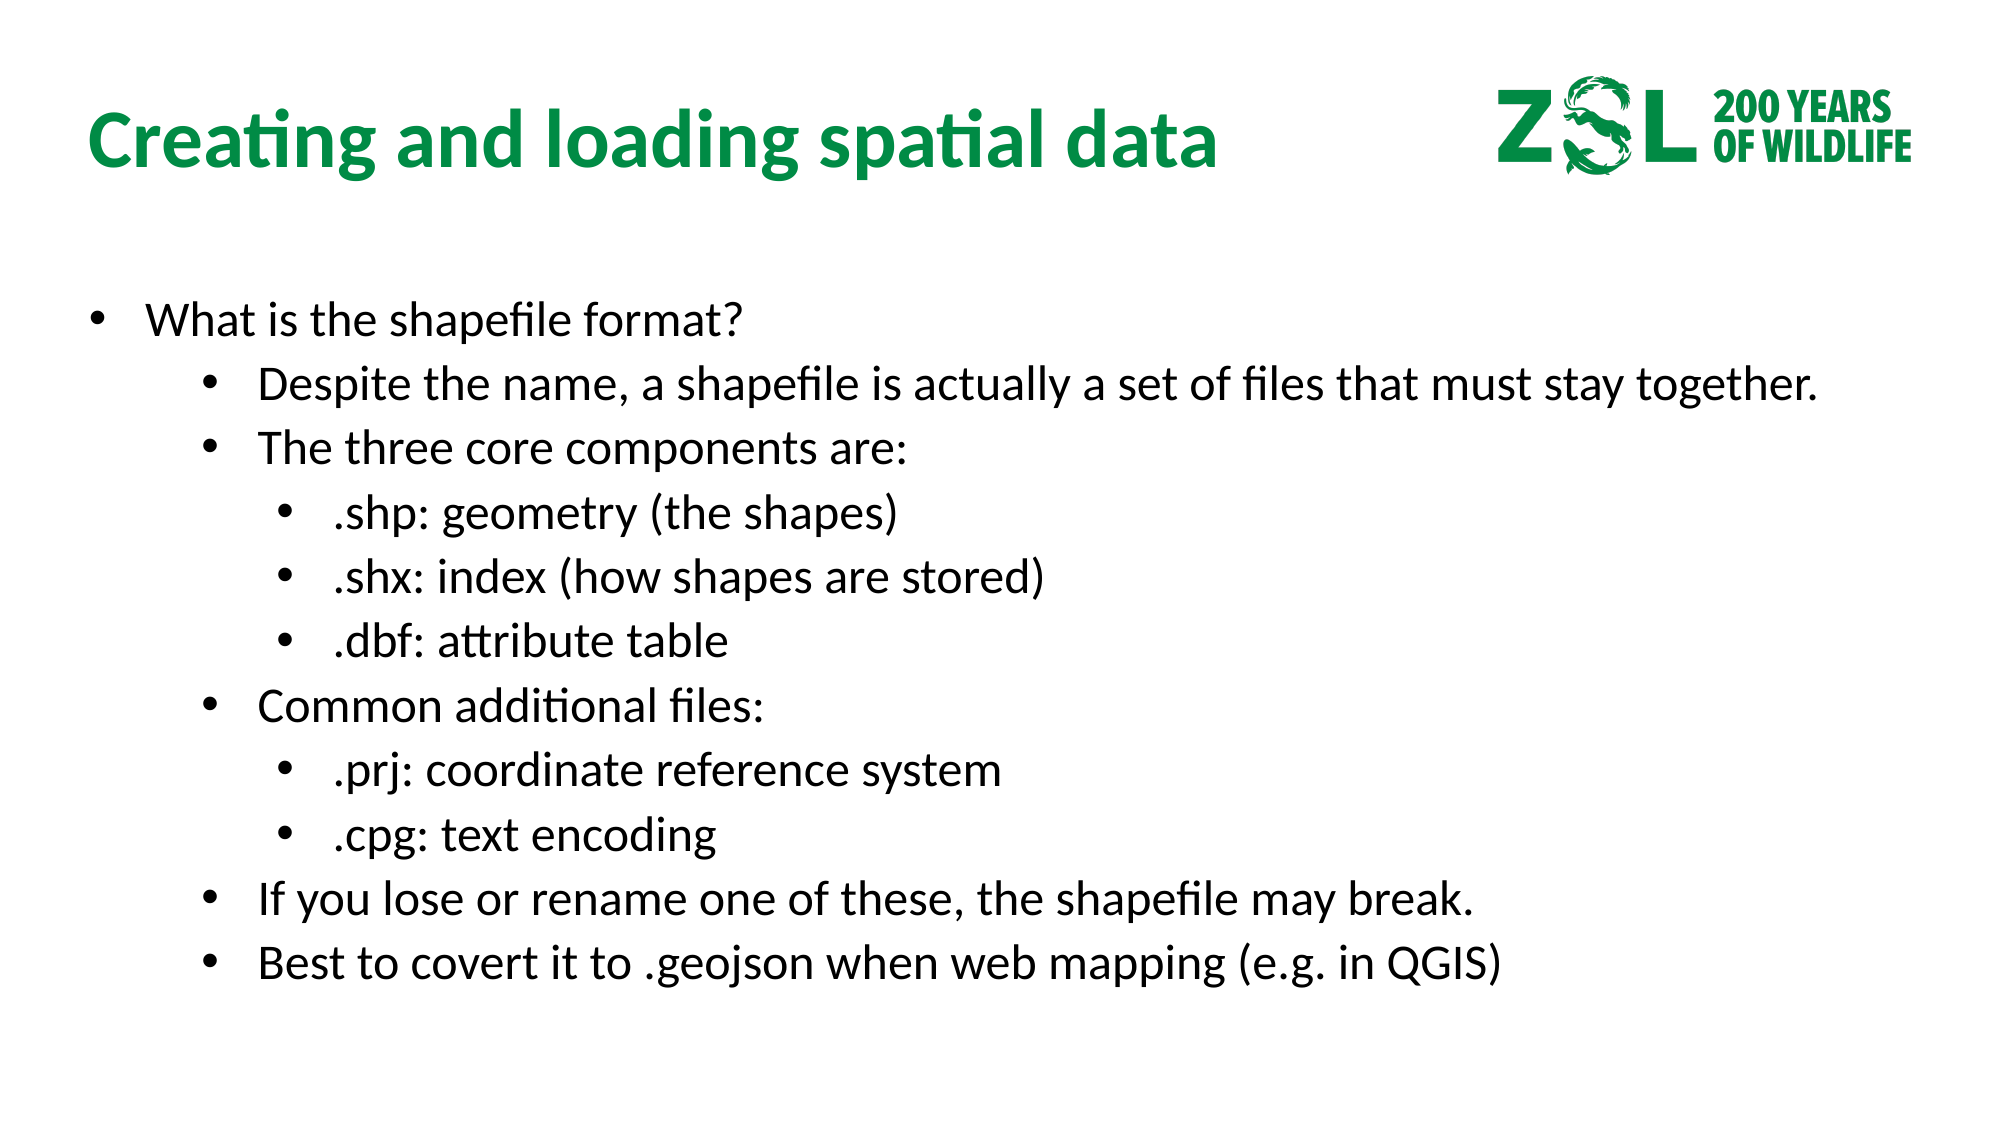

# Creating and loading spatial data
What is the shapefile format?
Despite the name, a shapefile is actually a set of files that must stay together.
The three core components are:
.shp: geometry (the shapes)
.shx: index (how shapes are stored)
.dbf: attribute table
Common additional files:
.prj: coordinate reference system
.cpg: text encoding
If you lose or rename one of these, the shapefile may break.
Best to covert it to .geojson when web mapping (e.g. in QGIS)